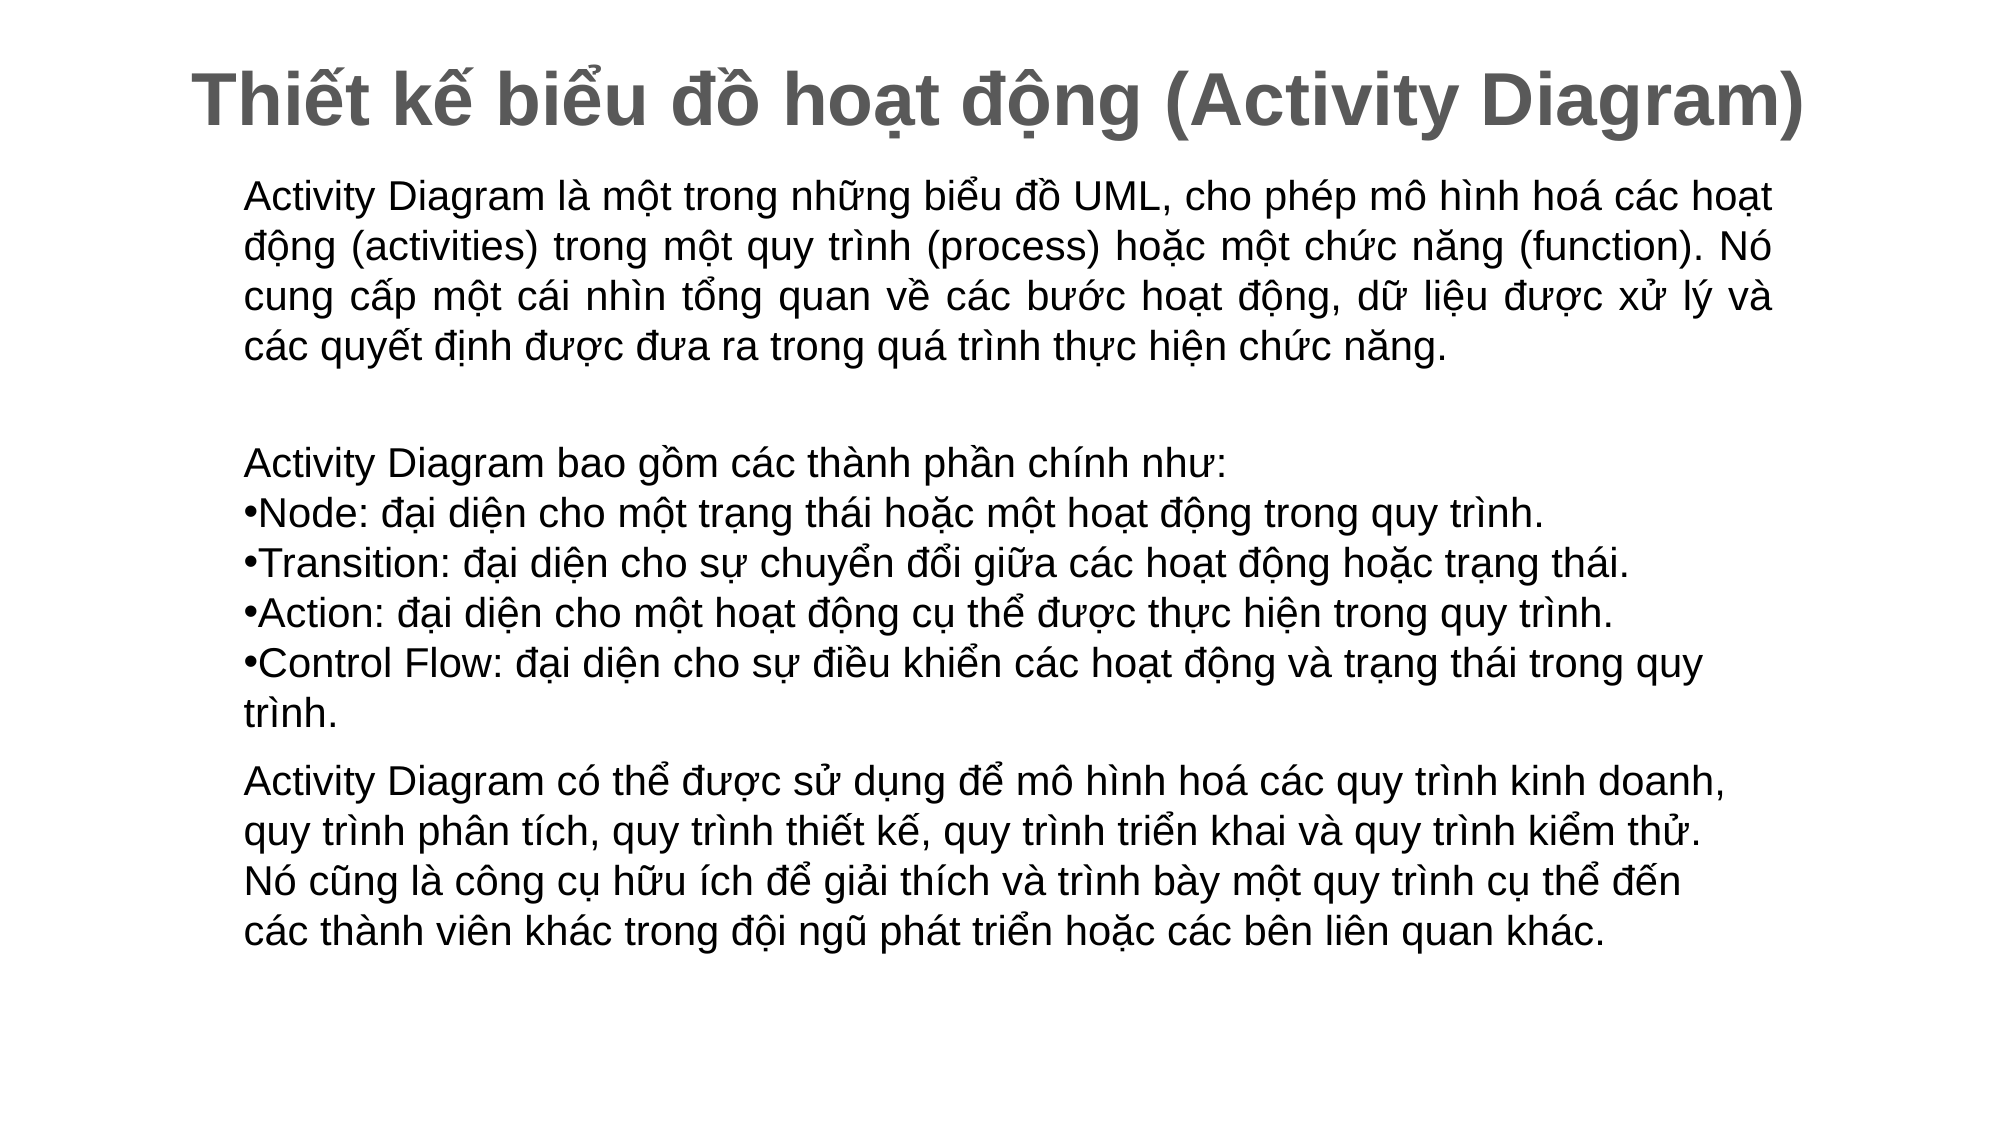

Thiết kế biểu đồ hoạt động (Activity Diagram)
Activity Diagram là một trong những biểu đồ UML, cho phép mô hình hoá các hoạt động (activities) trong một quy trình (process) hoặc một chức năng (function). Nó cung cấp một cái nhìn tổng quan về các bước hoạt động, dữ liệu được xử lý và các quyết định được đưa ra trong quá trình thực hiện chức năng.
Activity Diagram bao gồm các thành phần chính như:
Node: đại diện cho một trạng thái hoặc một hoạt động trong quy trình.
Transition: đại diện cho sự chuyển đổi giữa các hoạt động hoặc trạng thái.
Action: đại diện cho một hoạt động cụ thể được thực hiện trong quy trình.
Control Flow: đại diện cho sự điều khiển các hoạt động và trạng thái trong quy trình.
Activity Diagram có thể được sử dụng để mô hình hoá các quy trình kinh doanh, quy trình phân tích, quy trình thiết kế, quy trình triển khai và quy trình kiểm thử. Nó cũng là công cụ hữu ích để giải thích và trình bày một quy trình cụ thể đến các thành viên khác trong đội ngũ phát triển hoặc các bên liên quan khác.